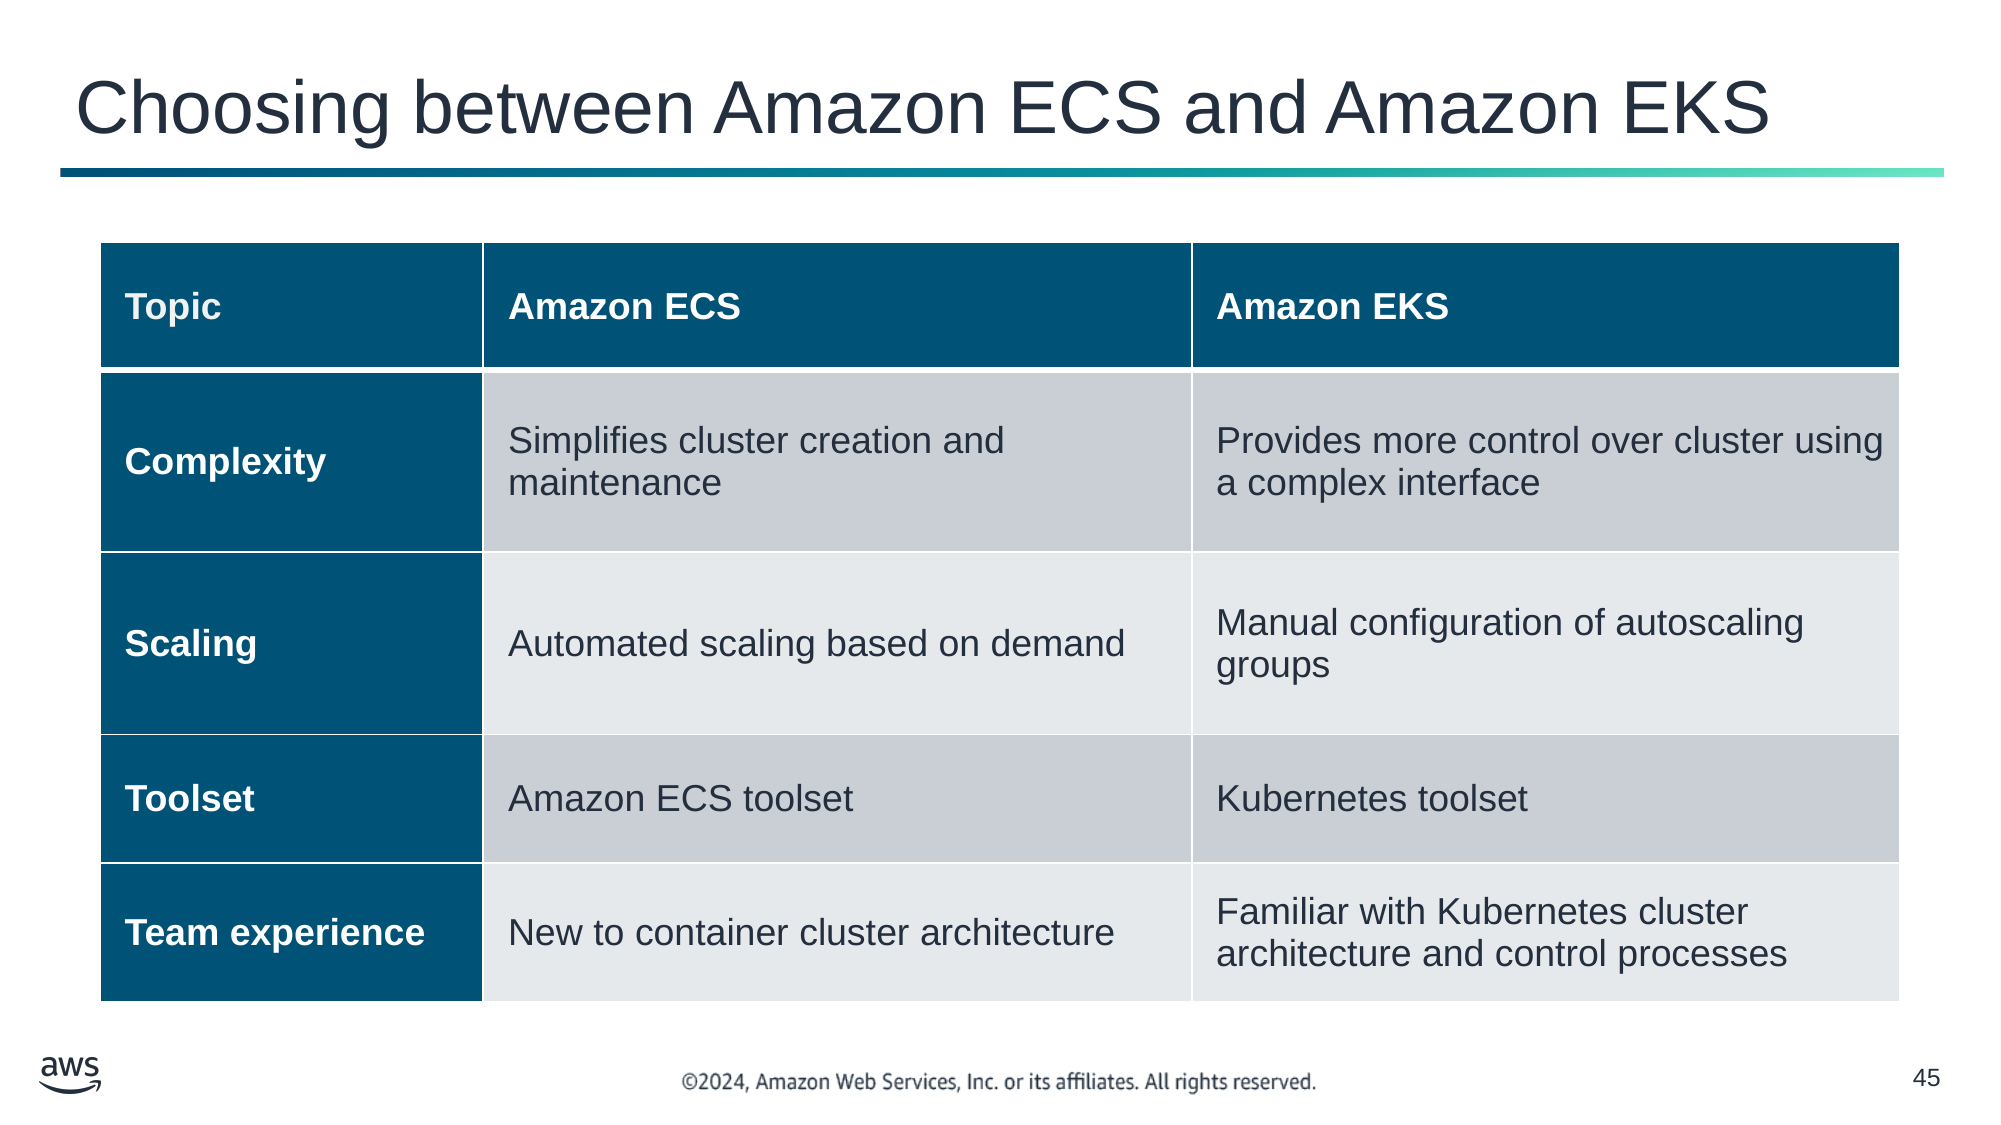

# Choosing between Amazon ECS and Amazon EKS
| Topic | Amazon ECS | Amazon EKS |
| --- | --- | --- |
| Complexity | Simplifies cluster creation and maintenance | Provides more control over cluster using a complex interface |
| Scaling | Automated scaling based on demand | Manual configuration of autoscaling groups |
| Toolset | Amazon ECS toolset | Kubernetes toolset |
| Team experience | New to container cluster architecture | Familiar with Kubernetes cluster architecture and control processes |
45